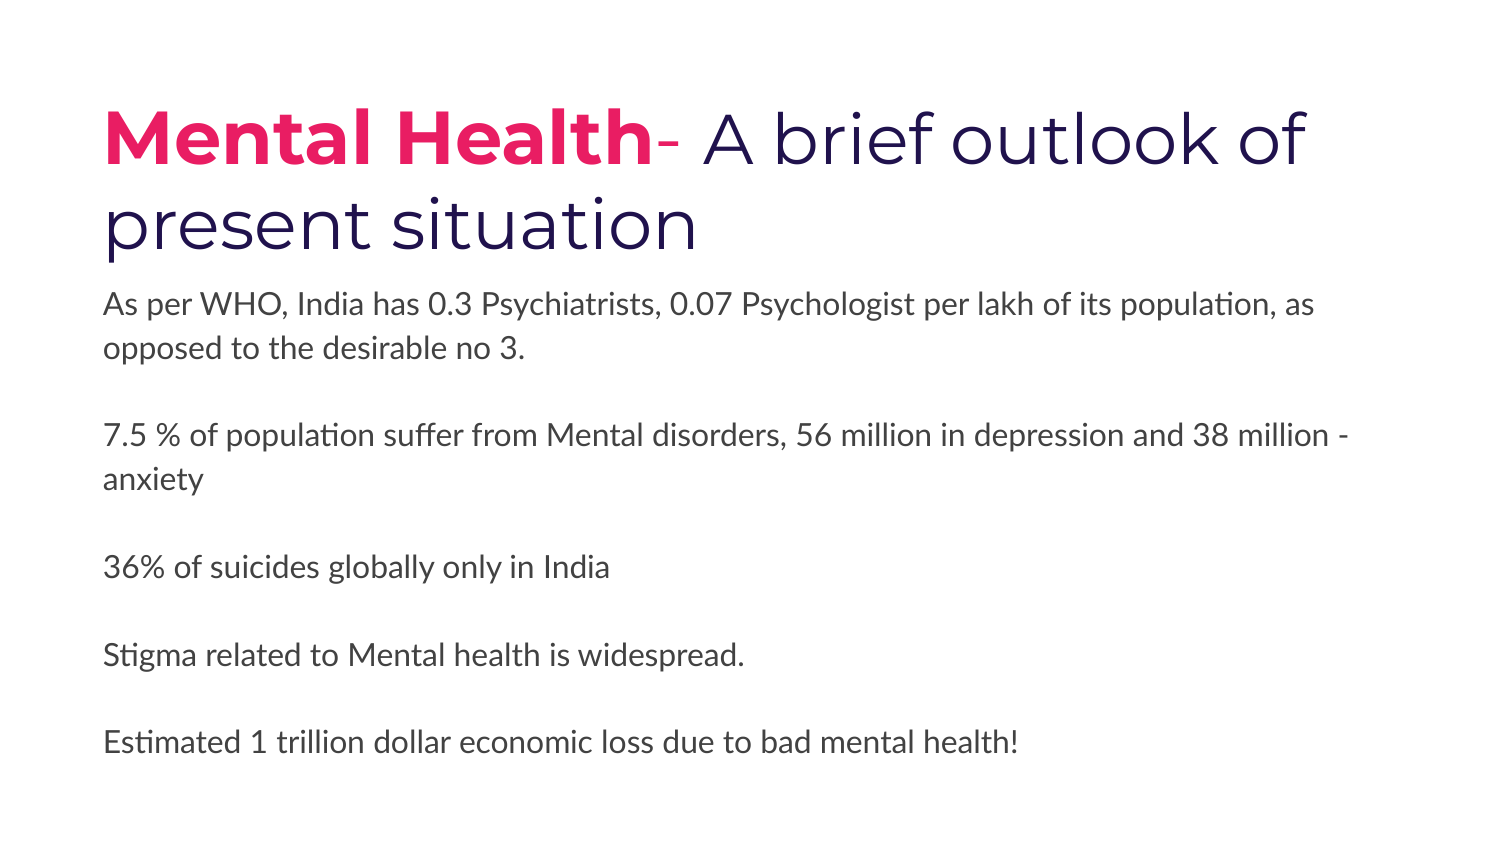

Mental Health- A brief outlook of present situation
As per WHO, India has 0.3 Psychiatrists, 0.07 Psychologist per lakh of its population, as opposed to the desirable no 3.
7.5 % of population suffer from Mental disorders, 56 million in depression and 38 million -anxiety
36% of suicides globally only in India
Stigma related to Mental health is widespread.
Estimated 1 trillion dollar economic loss due to bad mental health!